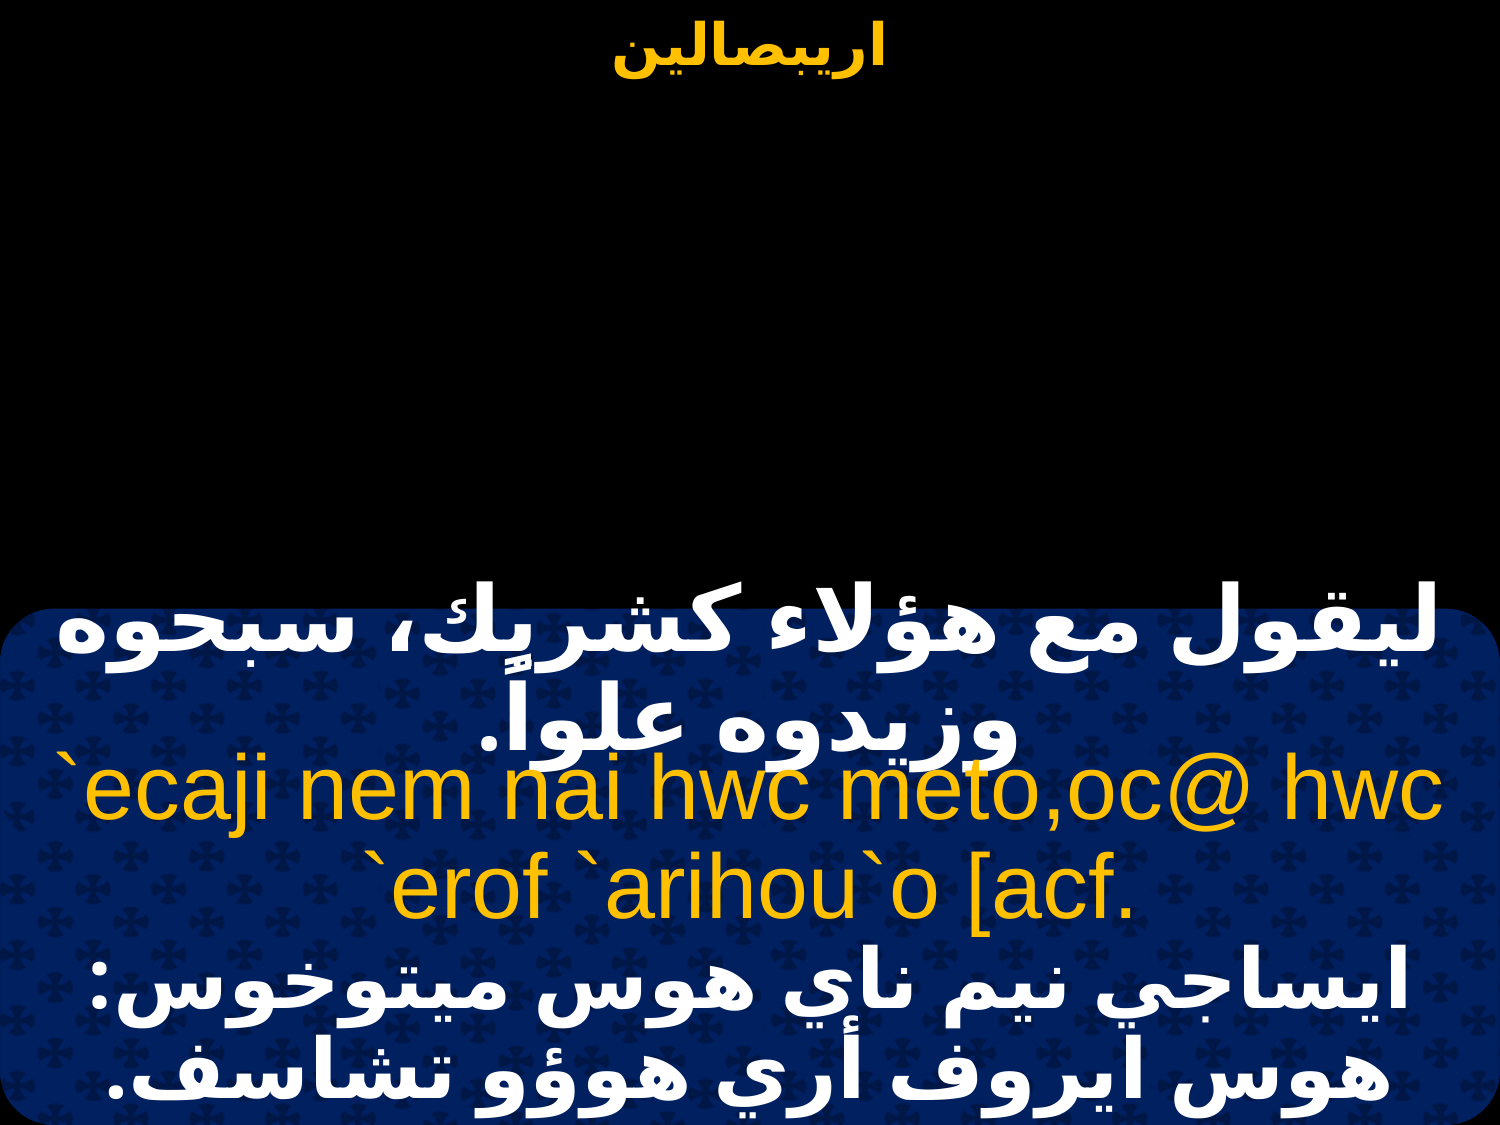

#
ليقول مع هؤلاء كشريك، سبحوه وزيدوه علواً.
`ecaji nem nai hwc meto,oc@ hwc `erof `arihou`o [acf.
ايساجي نيم ناي هوس ميتوخوس: هوس ايروف أري هوؤو تشاسف.